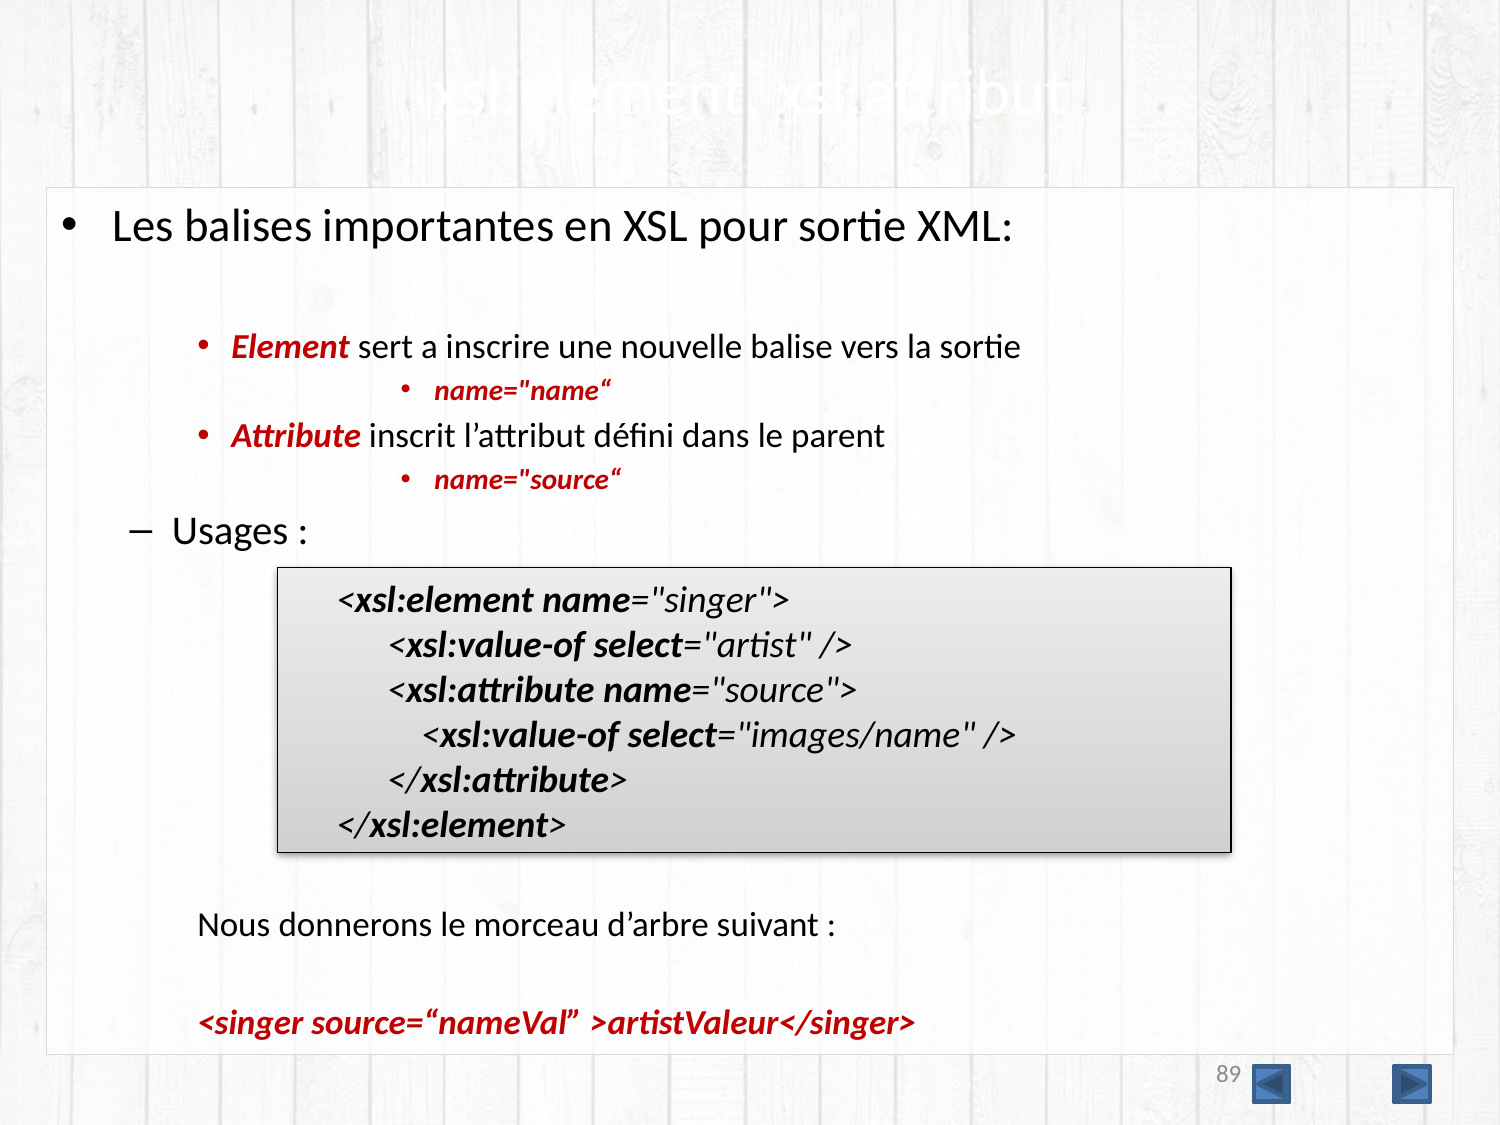

# xsl:element, xsl:attribut
Les balises importantes en XSL pour sortie XML:

Element sert a inscrire une nouvelle balise vers la sortie
name="name“
Attribute inscrit l’attribut défini dans le parent
name="source“
Usages :

Nous donnerons le morceau d’arbre suivant :

<singer source=“nameVal” >artistValeur</singer>
<xsl:element name="singer">
      <xsl:value-of select="artist" />
      <xsl:attribute name="source">
          <xsl:value-of select="images/name" />
      </xsl:attribute>
</xsl:element>
89